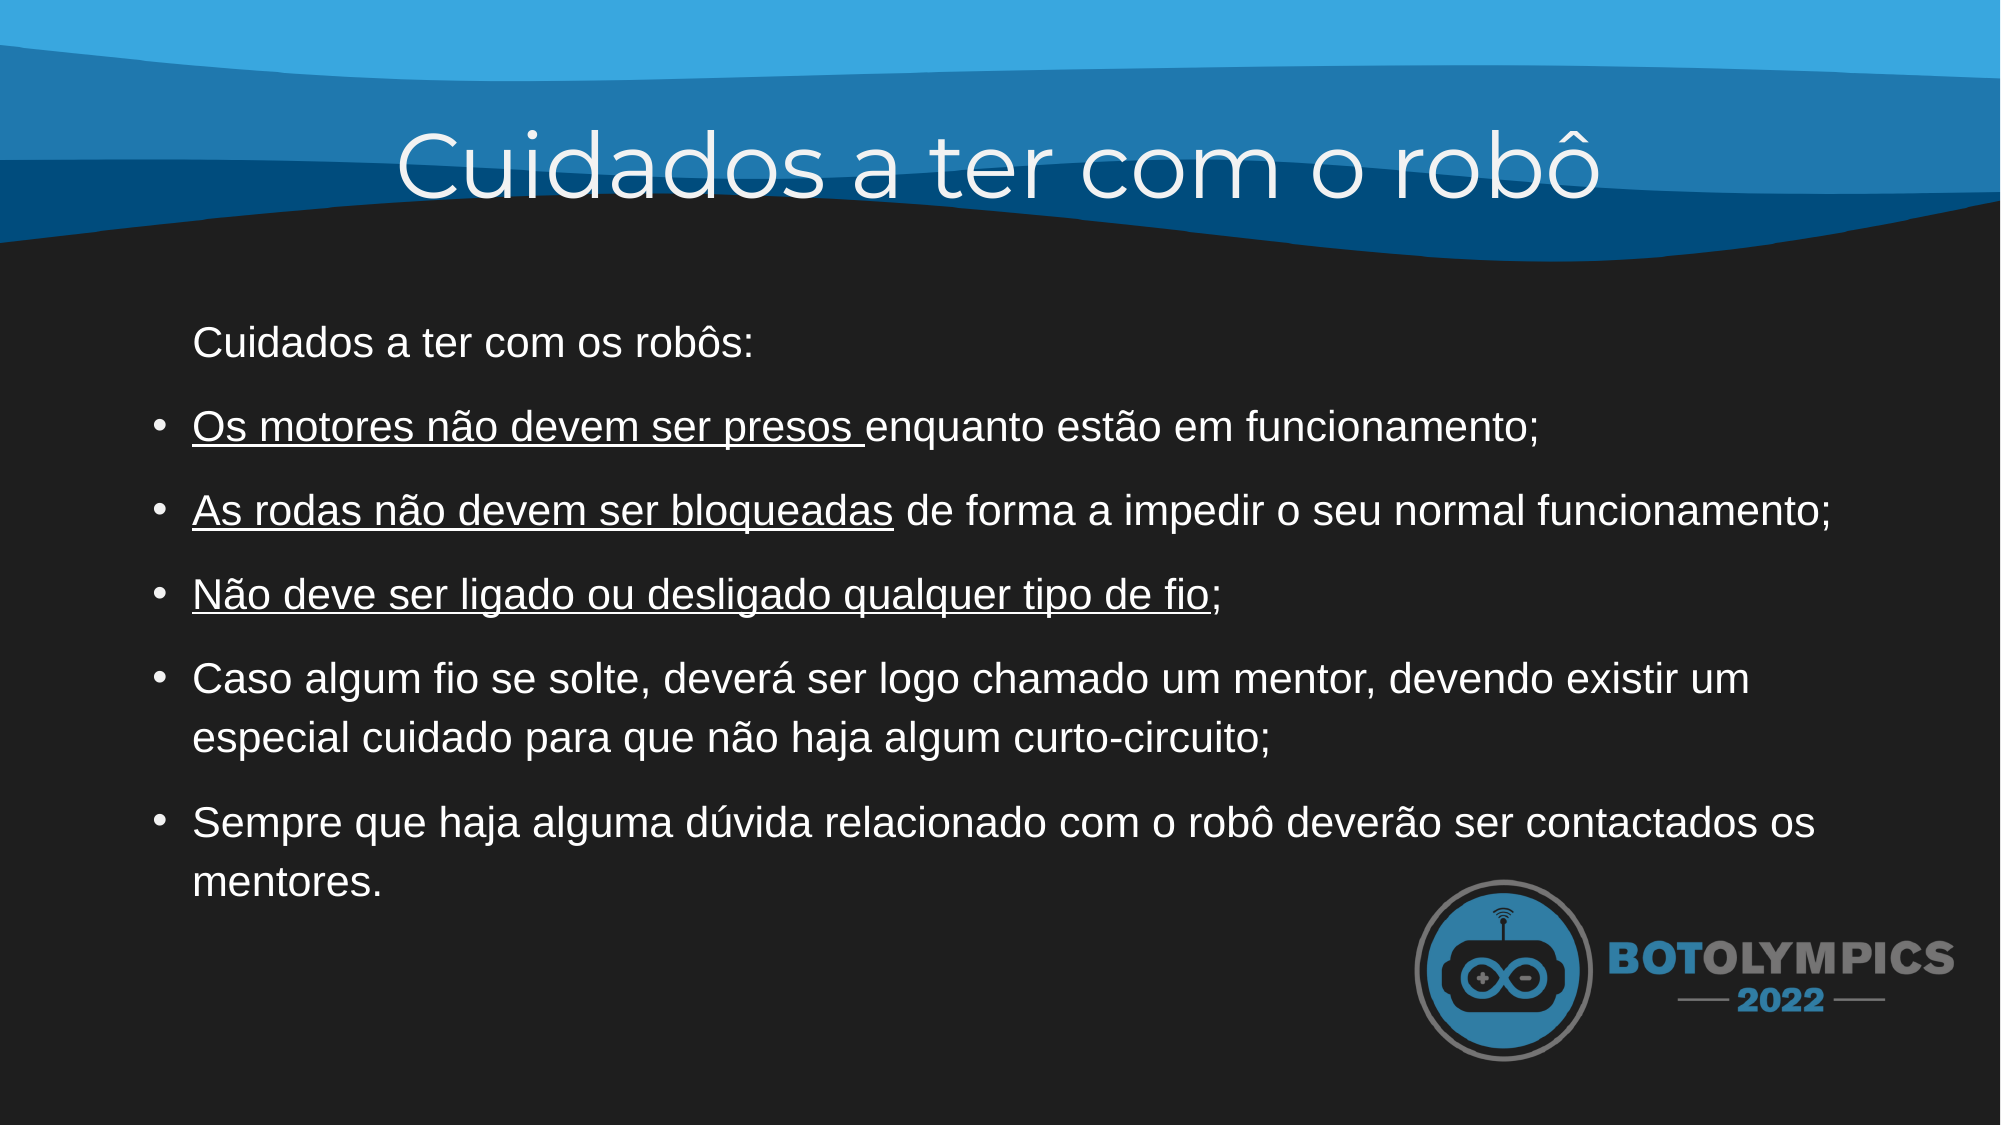

# Cuidados a ter com o robô
Cuidados a ter com os robôs:
Os motores não devem ser presos enquanto estão em funcionamento;
As rodas não devem ser bloqueadas de forma a impedir o seu normal funcionamento;
Não deve ser ligado ou desligado qualquer tipo de fio;
Caso algum fio se solte, deverá ser logo chamado um mentor, devendo existir um especial cuidado para que não haja algum curto-circuito;
Sempre que haja alguma dúvida relacionado com o robô deverão ser contactados os mentores.